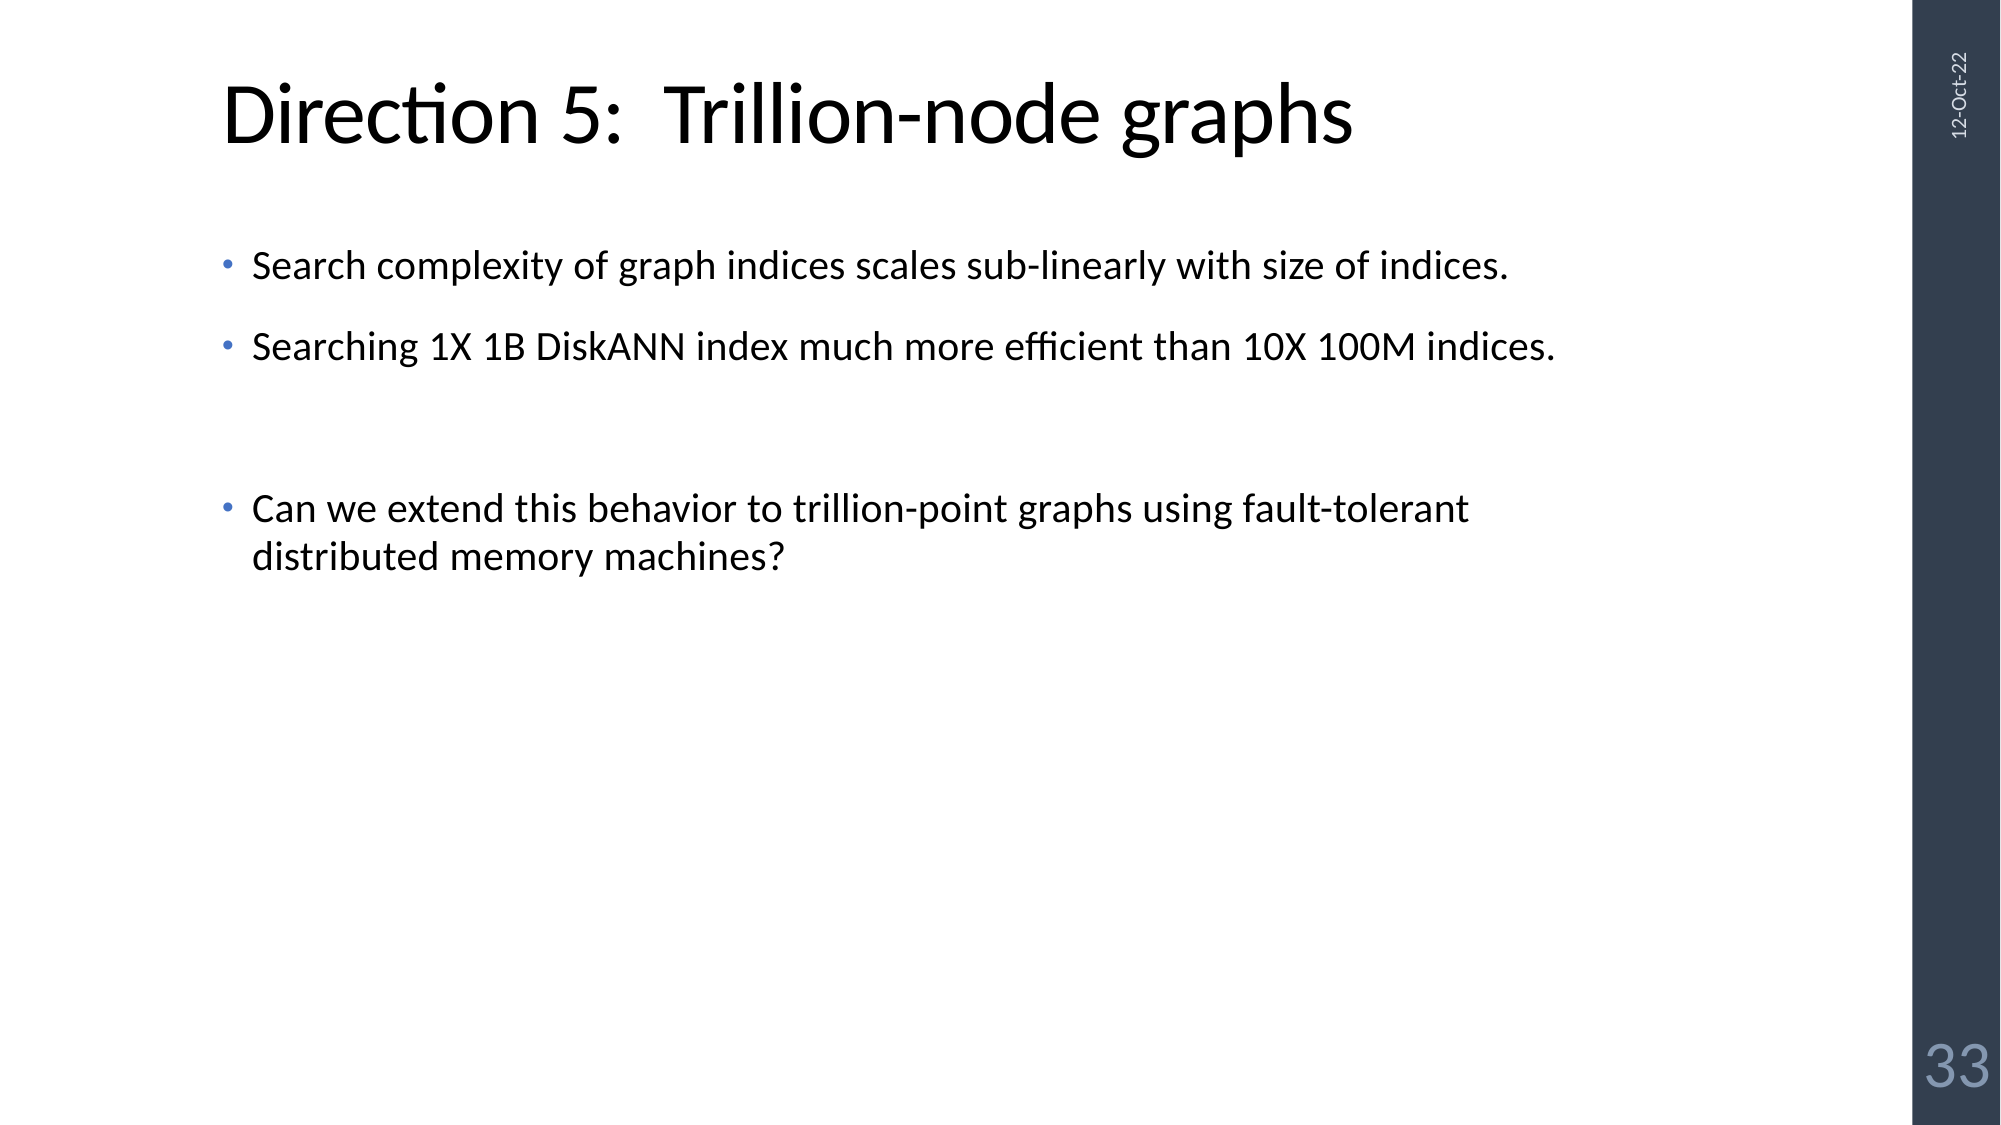

# Direction 5:  Trillion-node graphs
12-Oct-22
Search complexity of graph indices scales sub-linearly with size of indices.
Searching 1X 1B DiskANN index much more efficient than 10X 100M indices.

Can we extend this behavior to trillion-point graphs using fault-tolerant distributed memory machines?
33